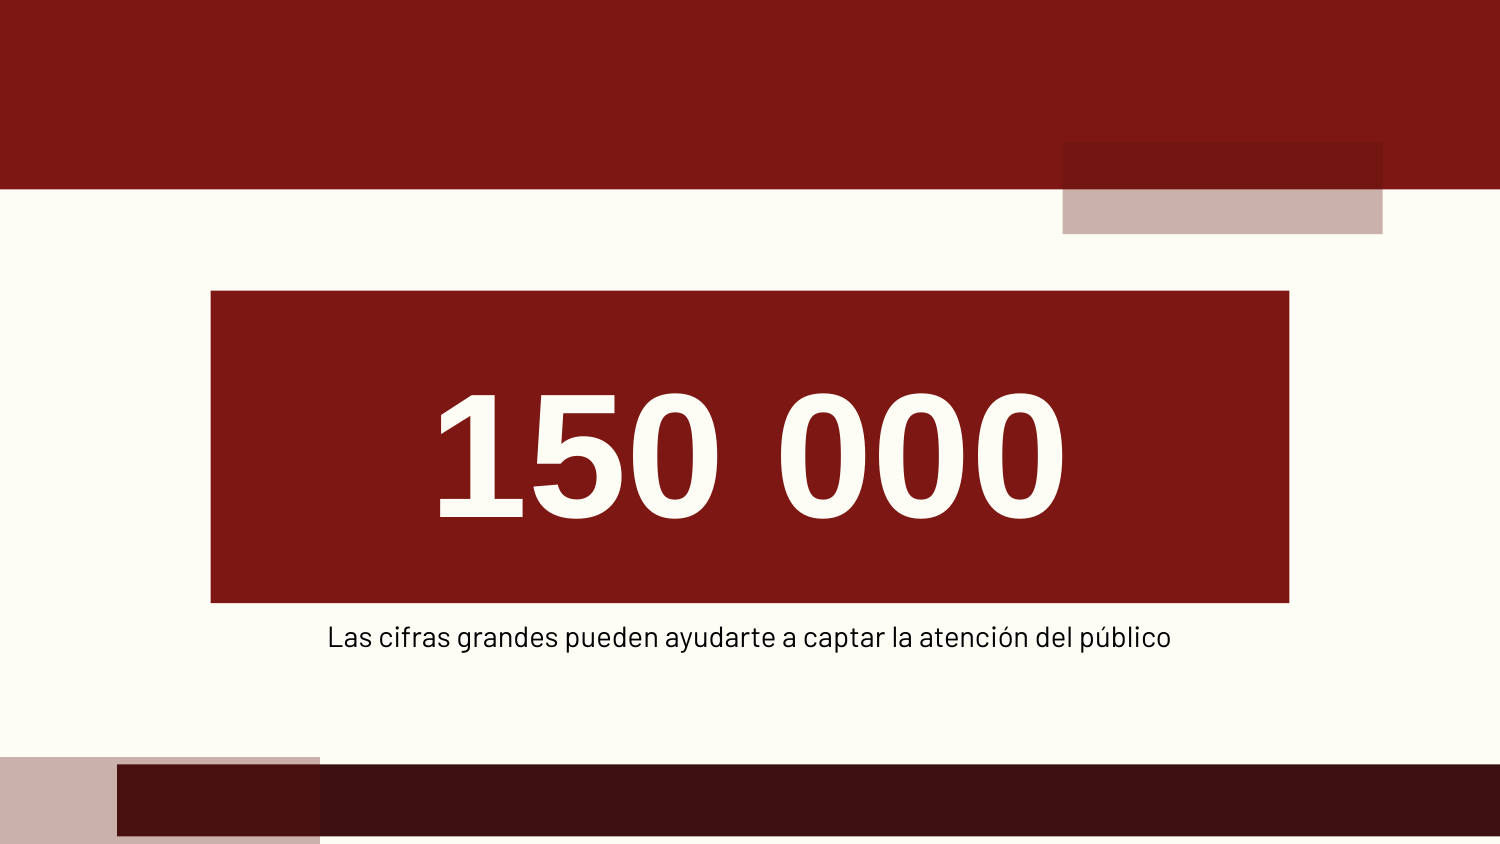

# 150 000
Las cifras grandes pueden ayudarte a captar la atención del público